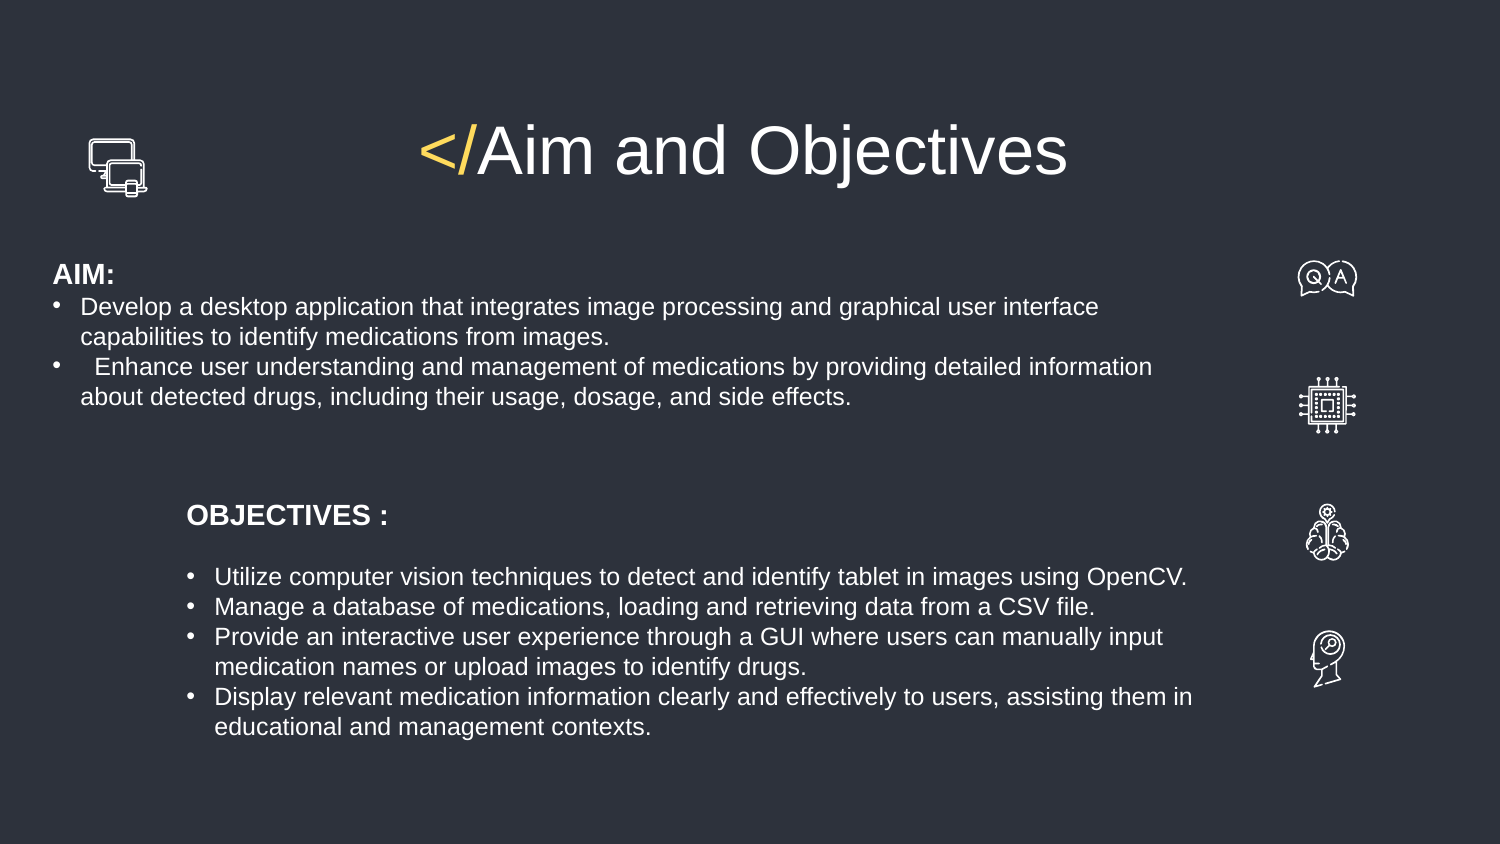

# </Aim and Objectives

AIM:
Develop a desktop application that integrates image processing and graphical user interface capabilities to identify medications from images.
  Enhance user understanding and management of medications by providing detailed information about detected drugs, including their usage, dosage, and side effects.

OBJECTIVES :

Utilize computer vision techniques to detect and identify tablet in images using OpenCV.
Manage a database of medications, loading and retrieving data from a CSV file.
Provide an interactive user experience through a GUI where users can manually input medication names or upload images to identify drugs.
Display relevant medication information clearly and effectively to users, assisting them in educational and management contexts.